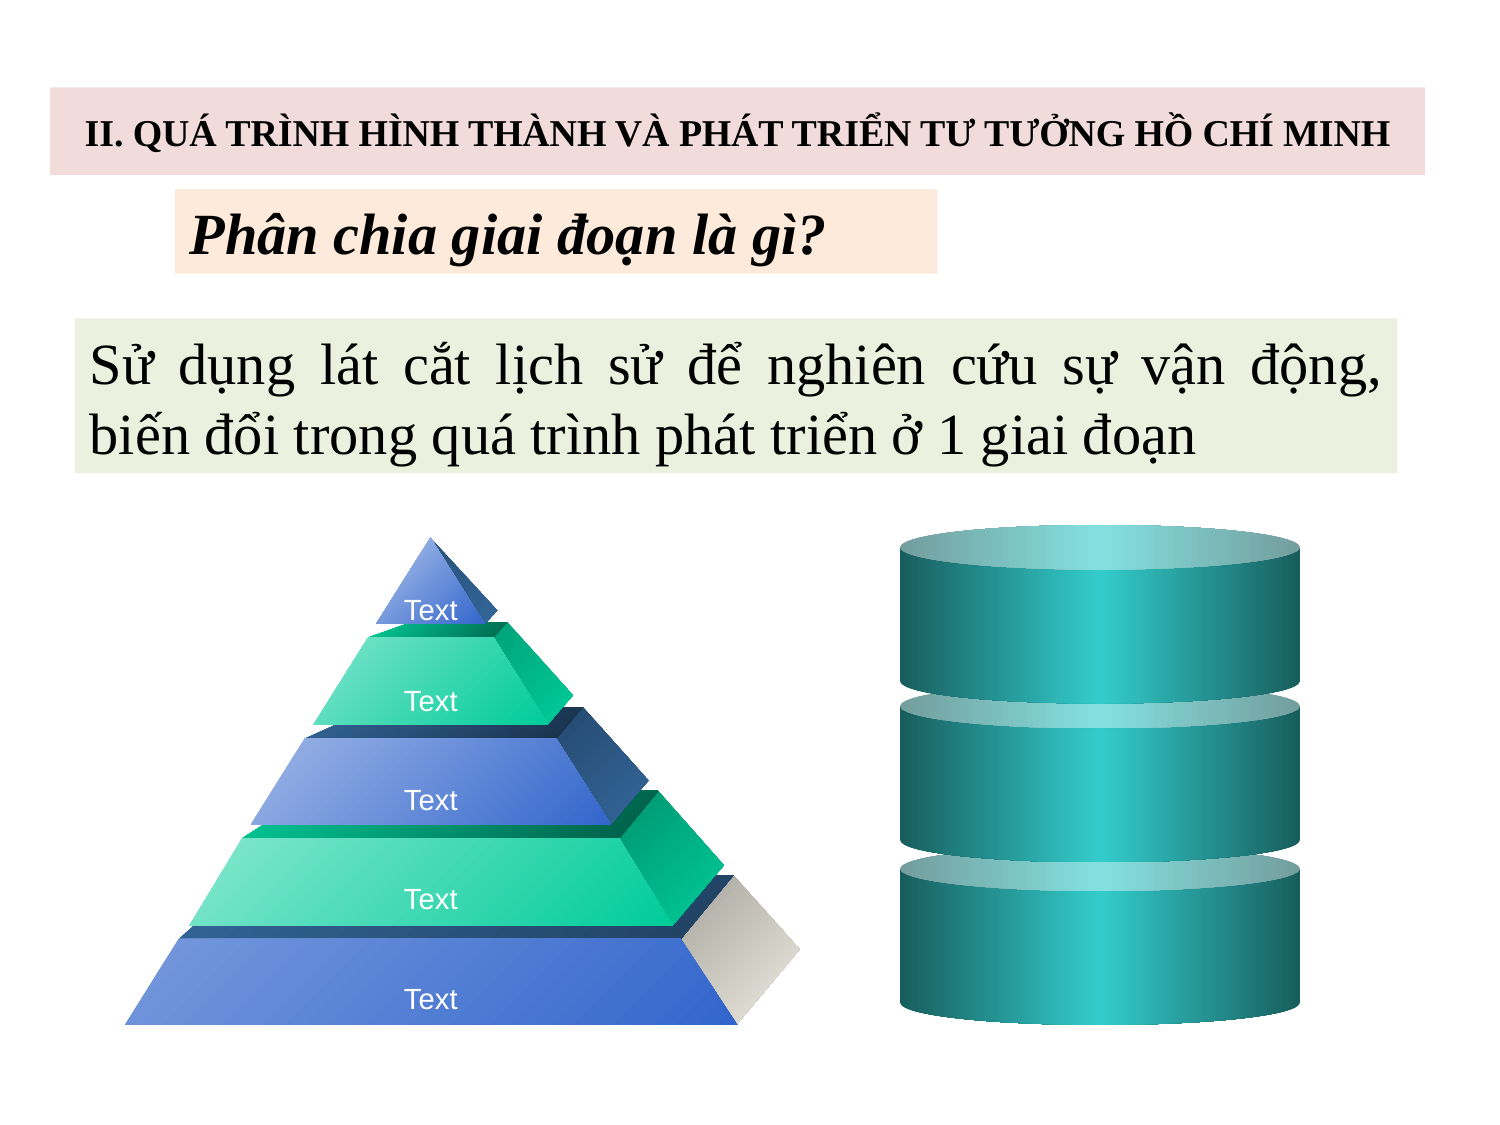

II. QUÁ TRÌNH HÌNH THÀNH VÀ PHÁT TRIỂN TƯ TƯỞNG HỒ CHÍ MINH
Phân chia giai đoạn là gì?
Sử dụng lát cắt lịch sử để nghiên cứu sự vận động, biến đổi trong quá trình phát triển ở 1 giai đoạn

Text

Text

Text

Text

Text